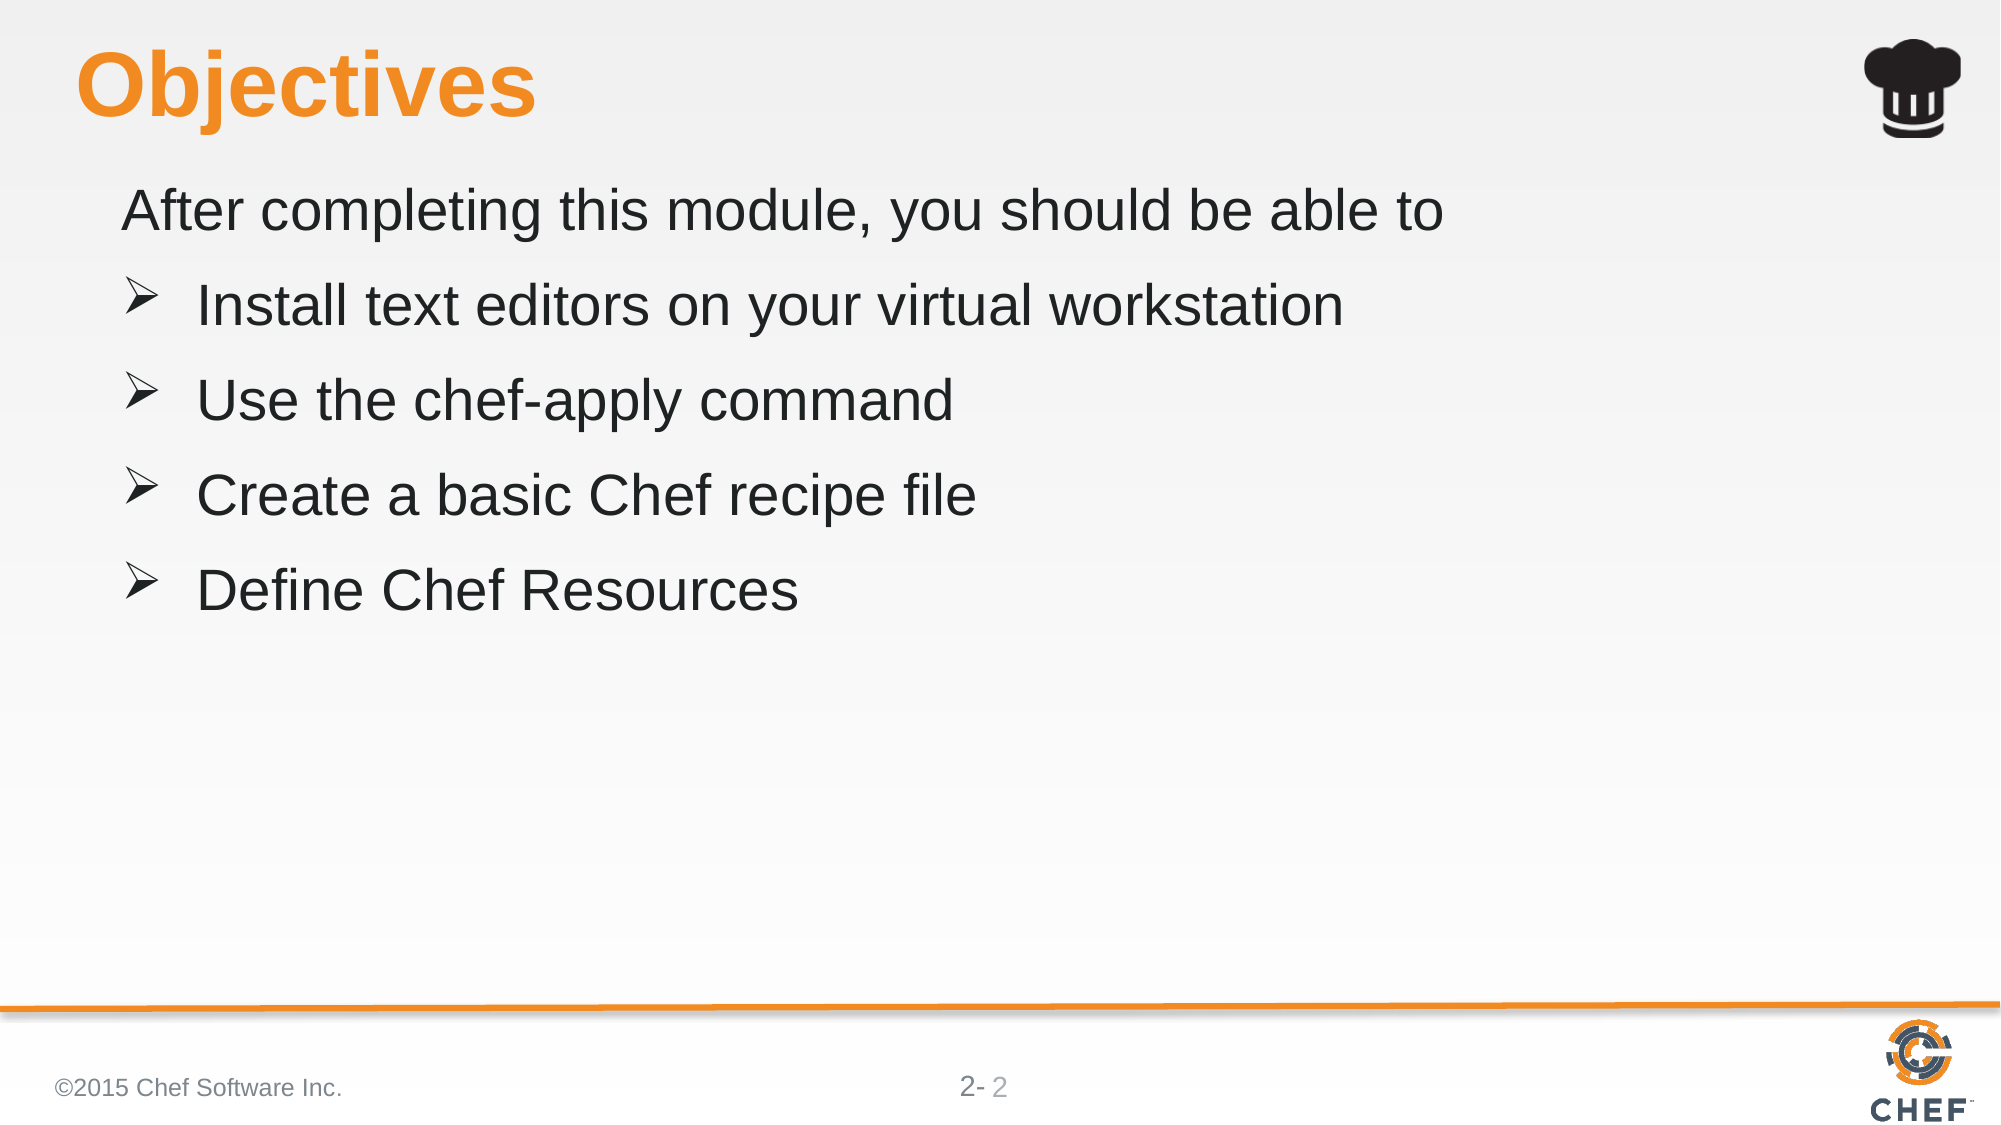

# Objectives
After completing this module, you should be able to
Install text editors on your virtual workstation
Use the chef-apply command
Create a basic Chef recipe file
Define Chef Resources

©2015 Chef Software Inc.
2